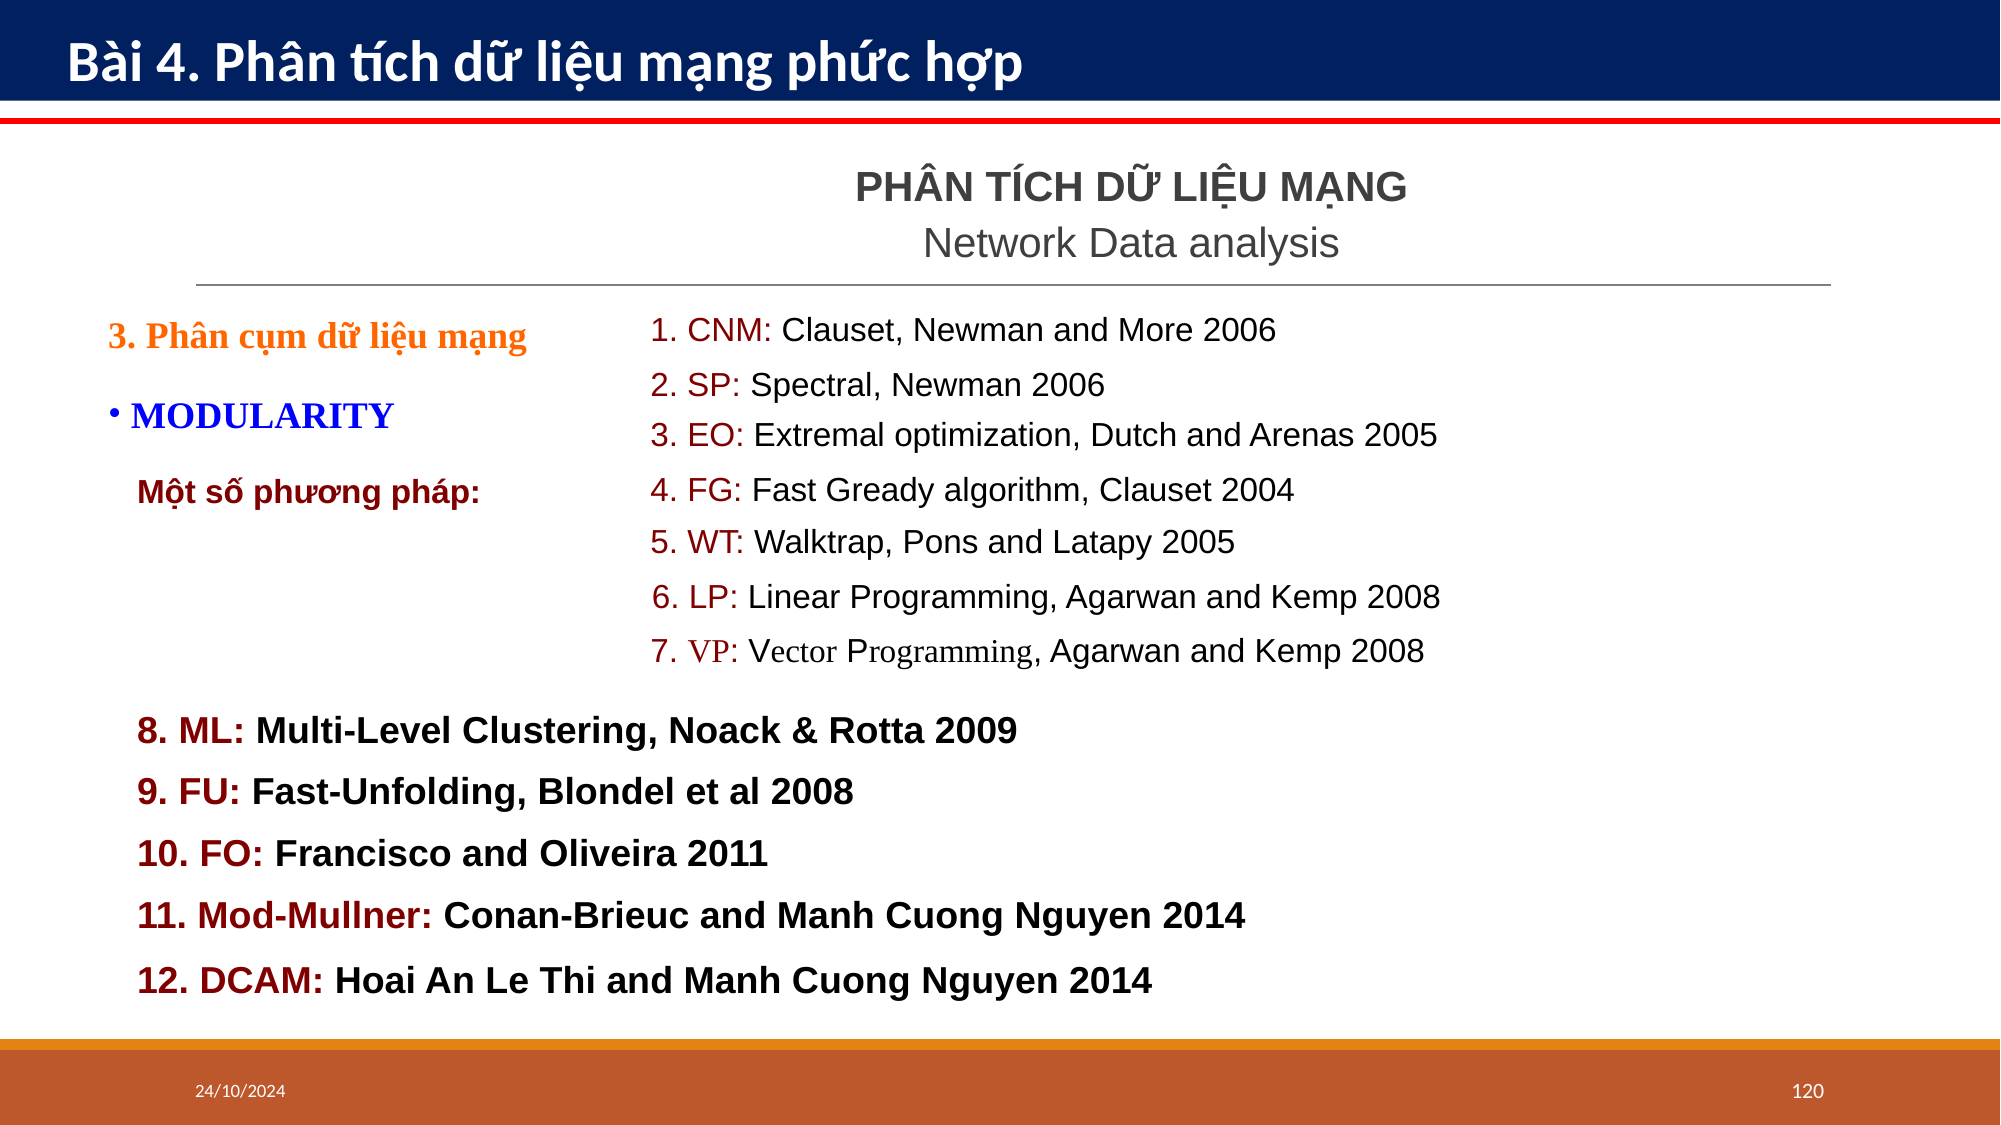

Bài 4. Phân tích dữ liệu mạng phức hợp
PHÂN TÍCH DỮ LIỆU MẠNG
Network Data analysis
1. CNM: Clauset, Newman and More 2006
3. Phân cụm dữ liệu mạng
2. SP: Spectral, Newman 2006
 MODULARITY
3. EO: Extremal optimization, Dutch and Arenas 2005
4. FG: Fast Gready algorithm, Clauset 2004
Một số phương pháp:
5. WT: Walktrap, Pons and Latapy 2005
6. LP: Linear Programming, Agarwan and Kemp 2008
7. VP: Vector Programming, Agarwan and Kemp 2008
8. ML: Multi-Level Clustering, Noack & Rotta 2009
9. FU: Fast-Unfolding, Blondel et al 2008
10. FO: Francisco and Oliveira 2011
11. Mod-Mullner: Conan-Brieuc and Manh Cuong Nguyen 2014
12. DCAM: Hoai An Le Thi and Manh Cuong Nguyen 2014
24/10/2024
120